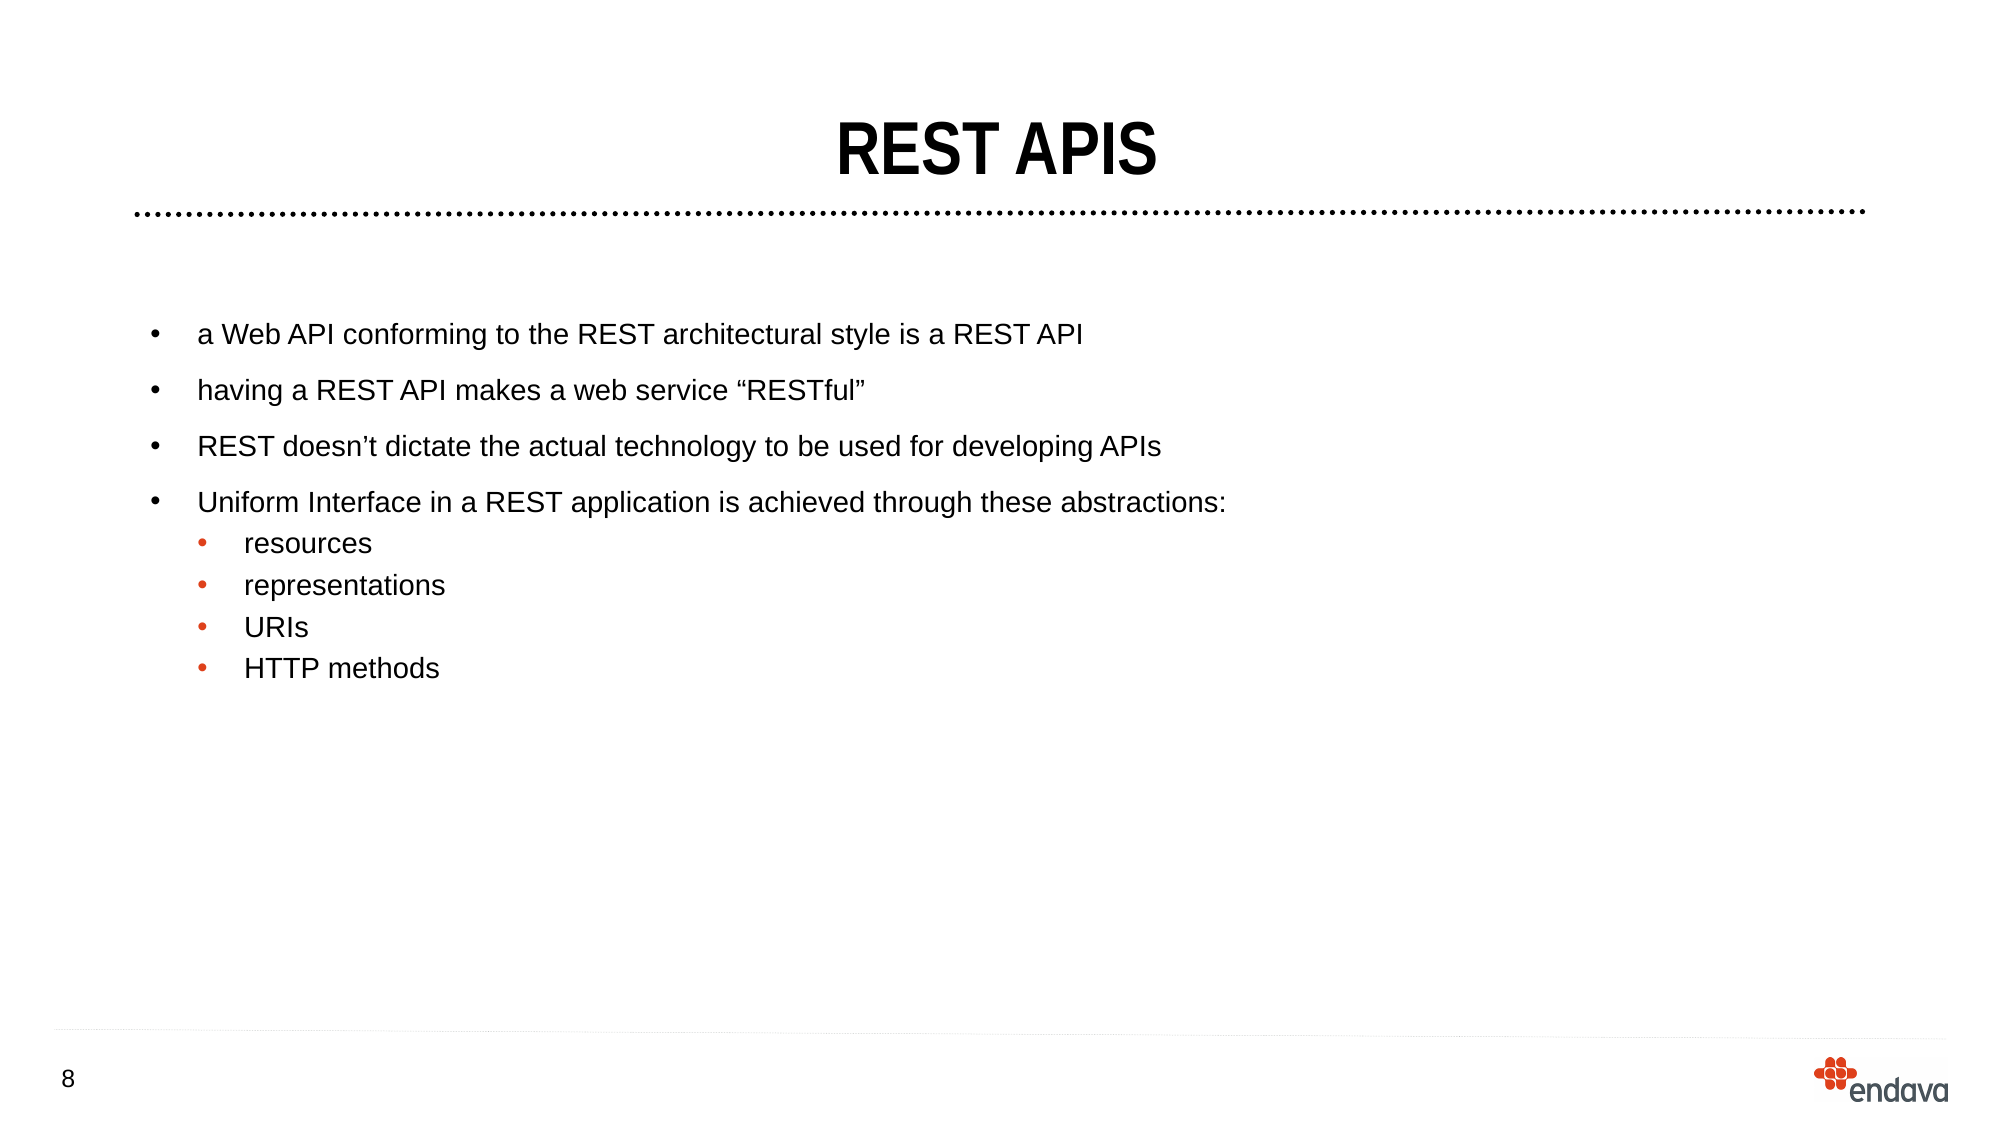

# Rest apis

a Web API conforming to the REST architectural style is a REST API
having a REST API makes a web service “RESTful”
REST doesn’t dictate the actual technology to be used for developing APIs
Uniform Interface in a REST application is achieved through these abstractions:
resources
representations
URIs
HTTP methods